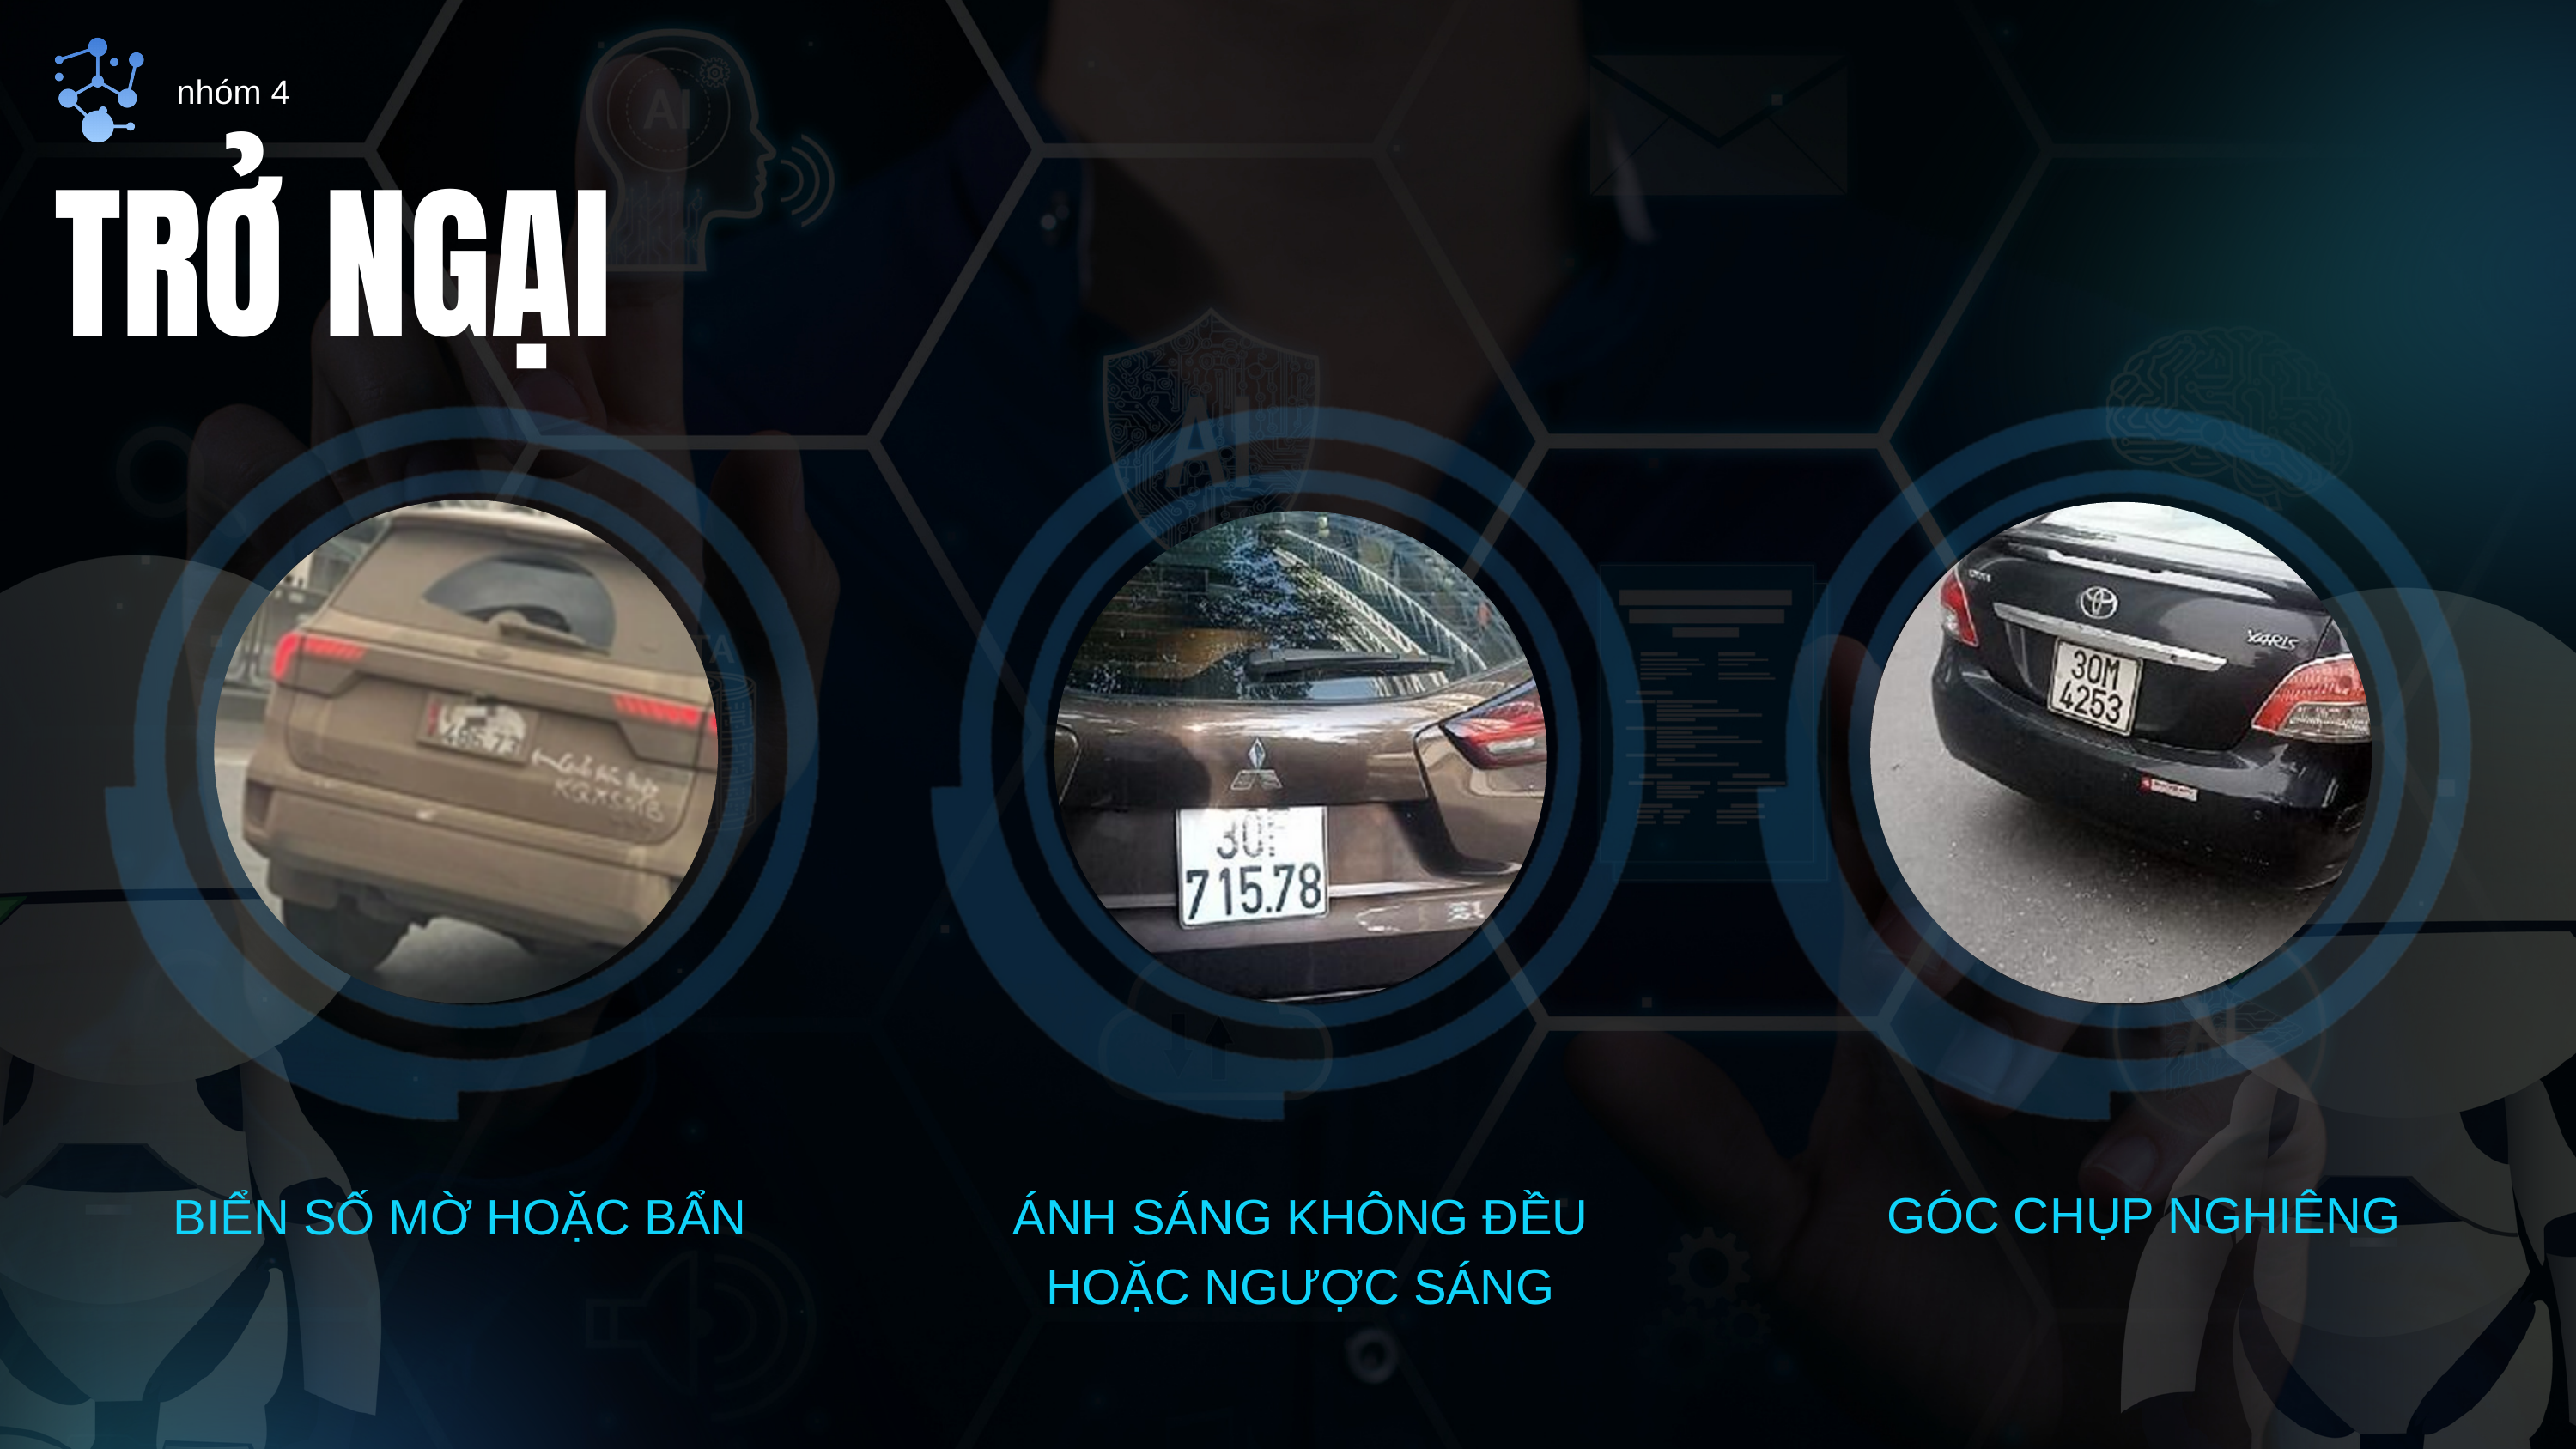

nhóm 4
TRỞ NGẠI

GÓC CHỤP NGHIÊNG
BIỂN SỐ MỜ HOẶC BẨN
ÁNH SÁNG KHÔNG ĐỀU HOẶC NGƯỢC SÁNG